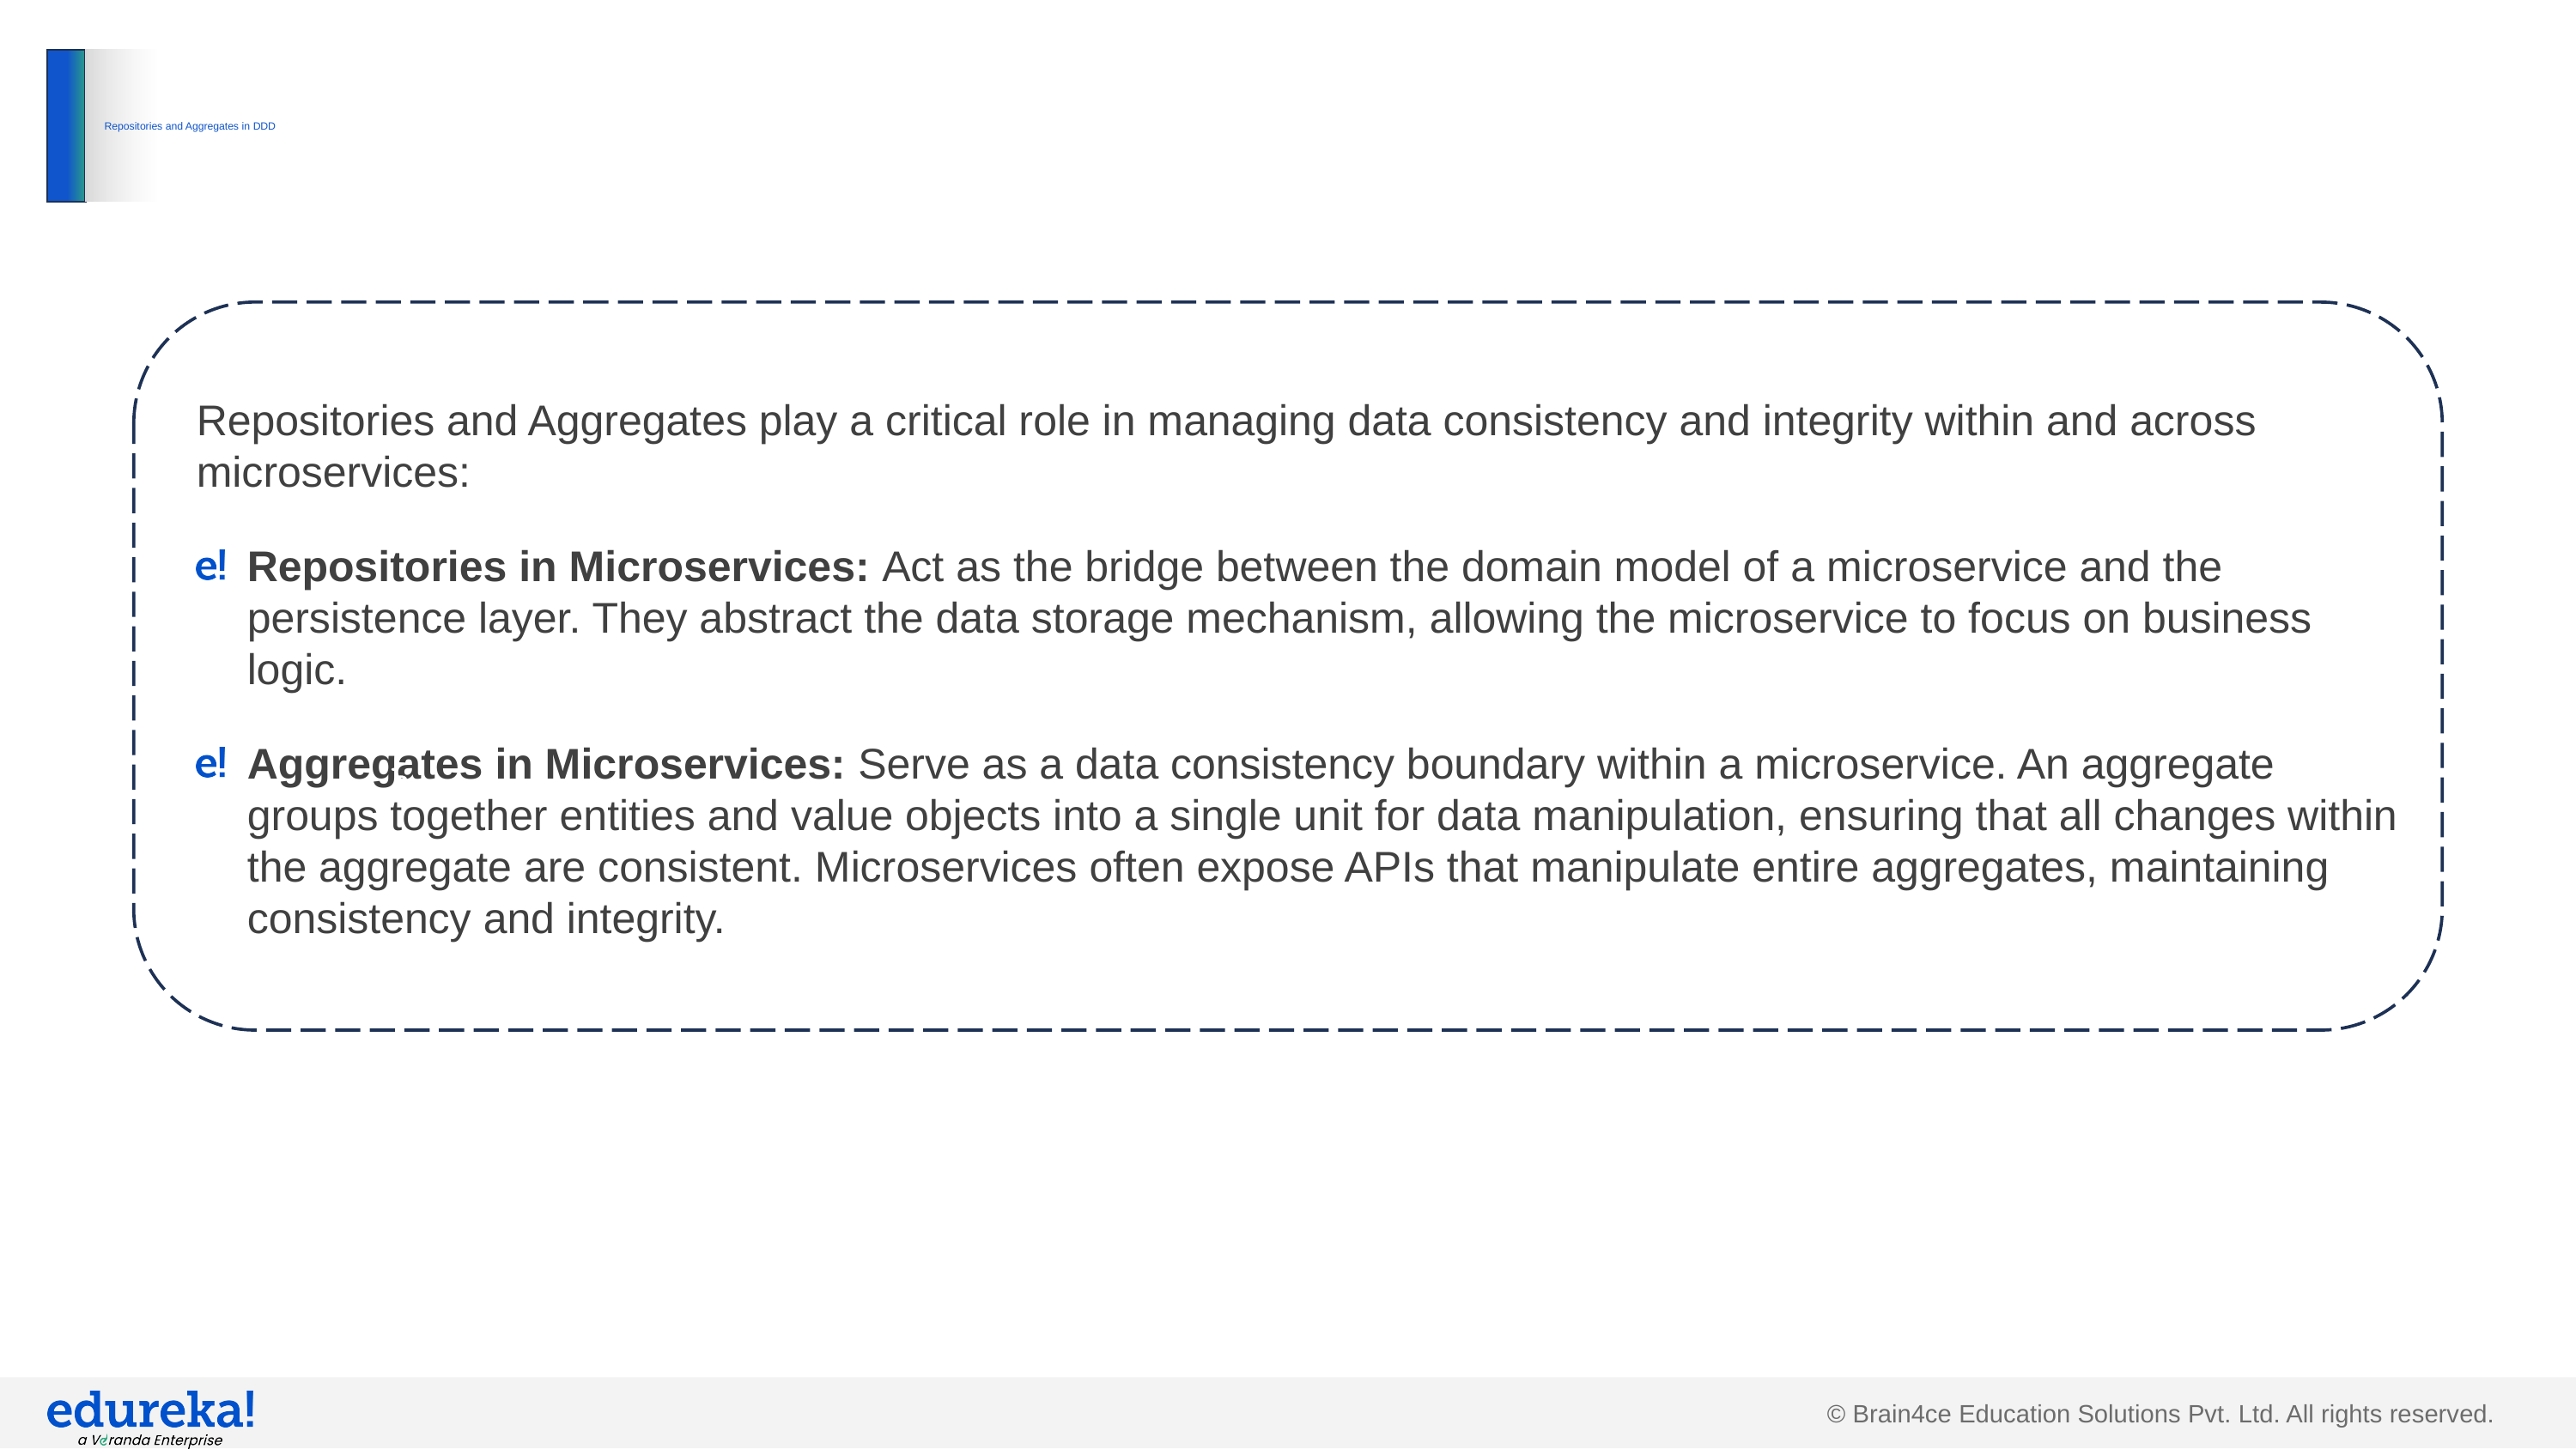

# Repositories and Aggregates in DDD

Repositories and Aggregates play a critical role in managing data consistency and integrity within and across microservices:
Repositories in Microservices: Act as the bridge between the domain model of a microservice and the persistence layer. They abstract the data storage mechanism, allowing the microservice to focus on business logic.
Aggregates in Microservices: Serve as a data consistency boundary within a microservice. An aggregate groups together entities and value objects into a single unit for data manipulation, ensuring that all changes within the aggregate are consistent. Microservices often expose APIs that manipulate entire aggregates, maintaining consistency and integrity.

Networking
Container Network Interfaces (CNI) and API gateways manage container networking and external access, ensuring efficient, secure communication and service accessibility.